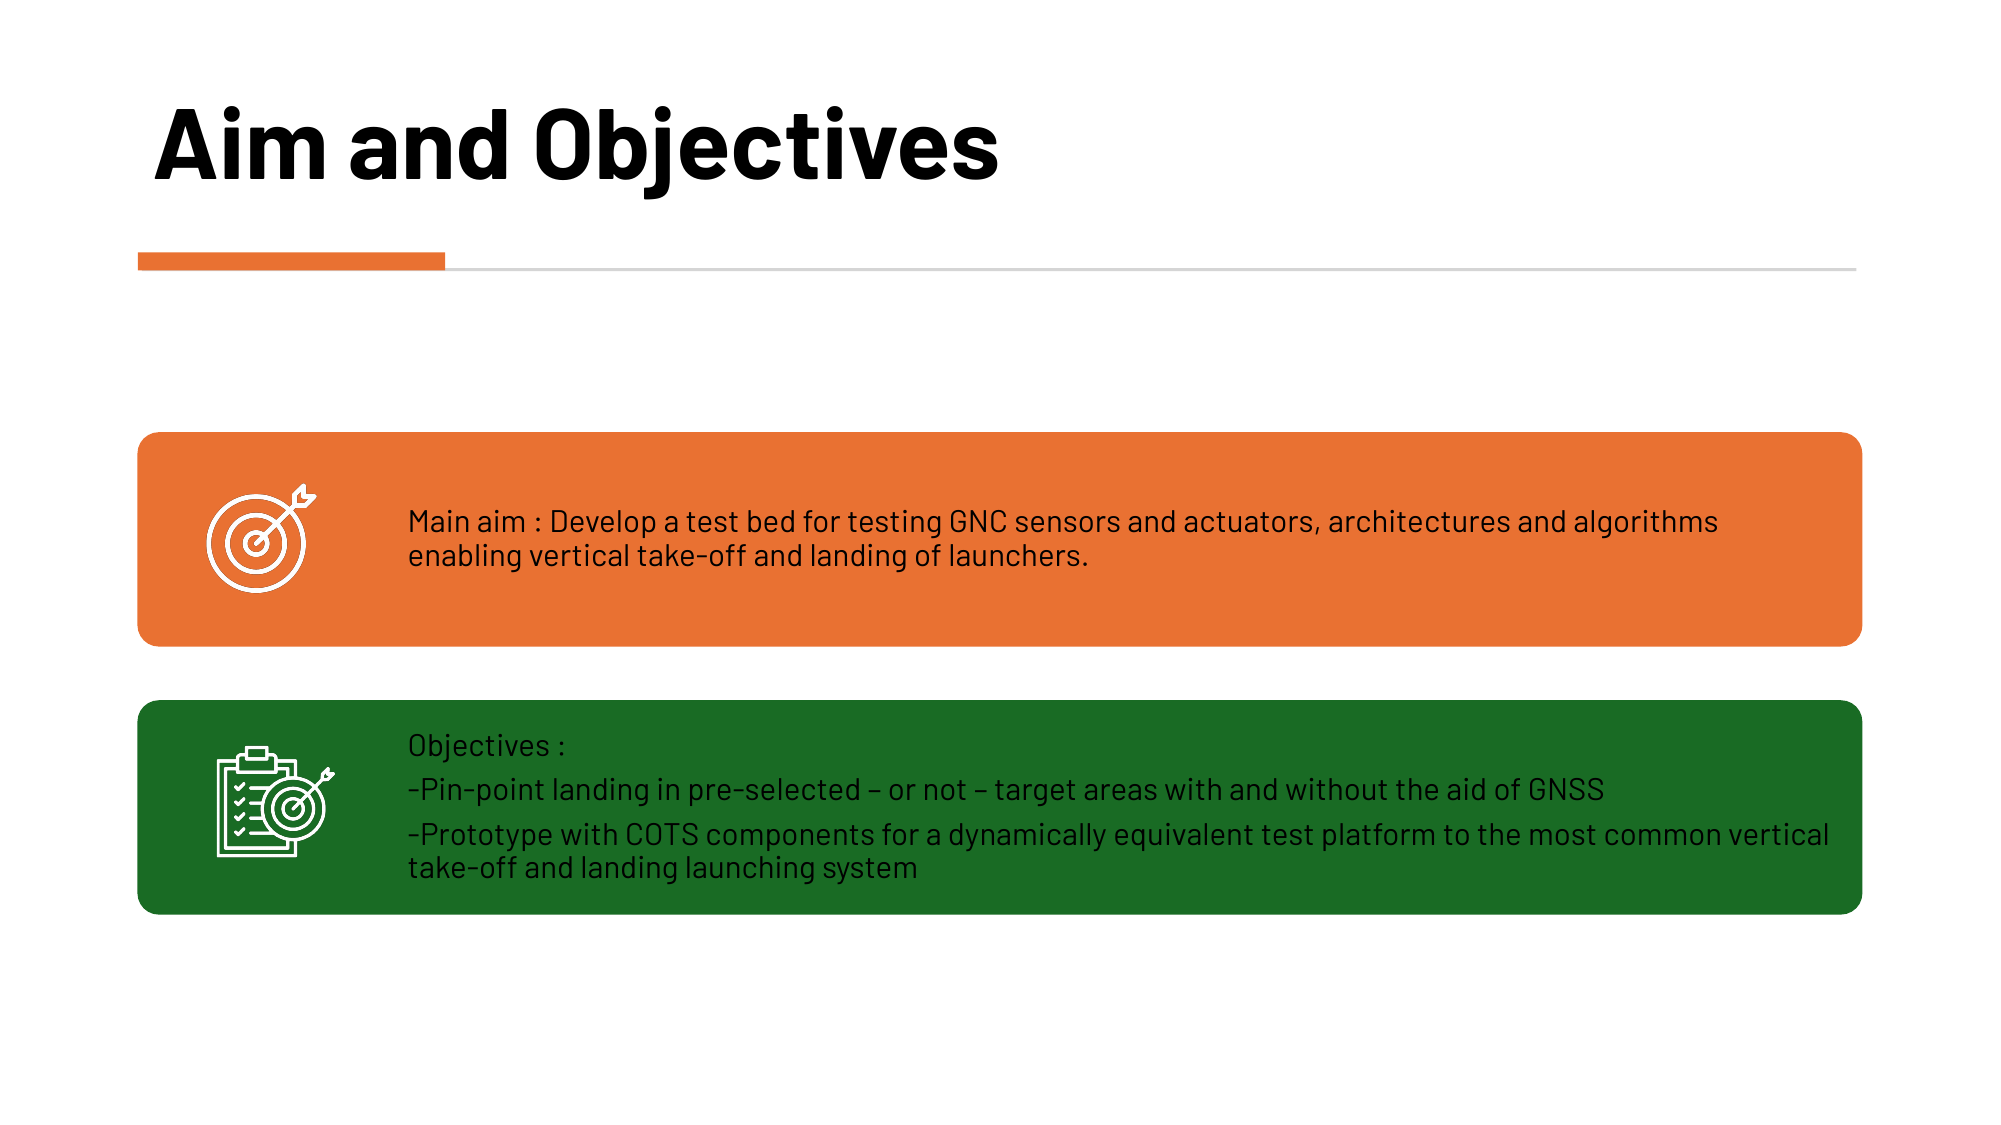

# Aim and Objectives​

Main aim : Develop a test bed for testing GNC sensors and actuators, architectures and algorithms enabling vertical take-off and landing of launchers.​
Objectives :
-Pin-point landing in pre-selected – or not – target areas with and without the aid of GNSS
-Prototype with COTS components for a dynamically equivalent test platform to the most common vertical take-off and landing launching system
4